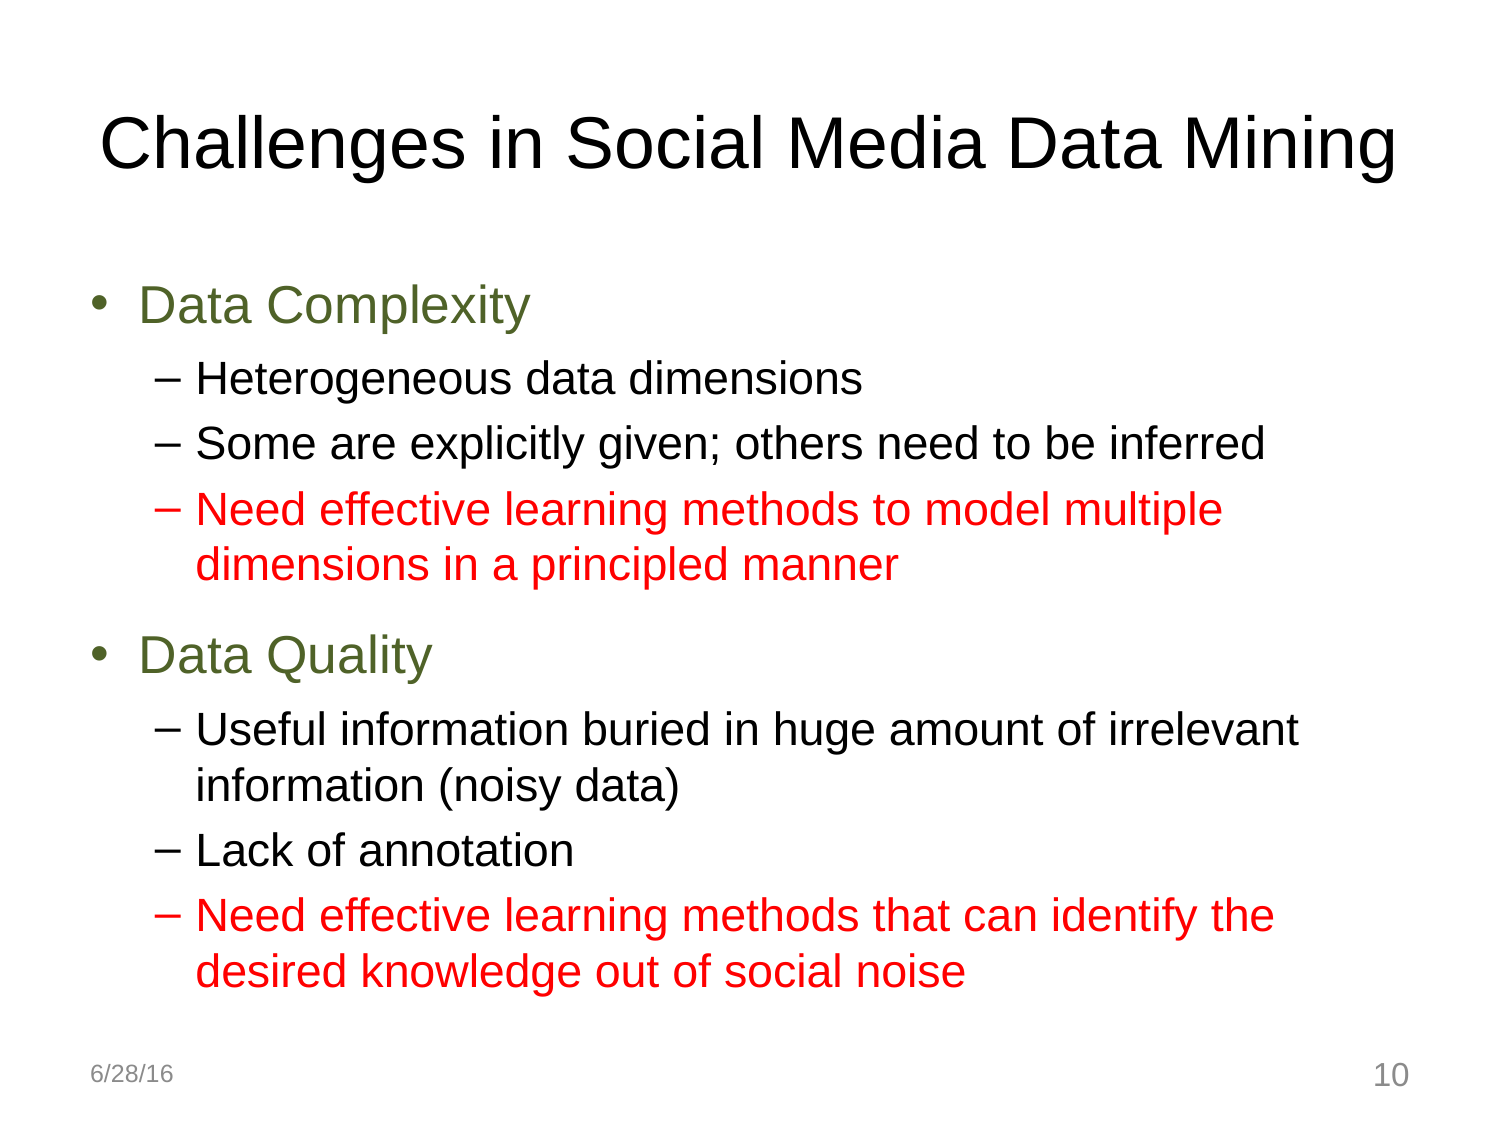

# Challenges in Social Media Data Mining
Data Complexity
Heterogeneous data dimensions
Some are explicitly given; others need to be inferred
Need effective learning methods to model multiple dimensions in a principled manner
Data Quality
Useful information buried in huge amount of irrelevant information (noisy data)
Lack of annotation
Need effective learning methods that can identify the desired knowledge out of social noise
6/28/16
10